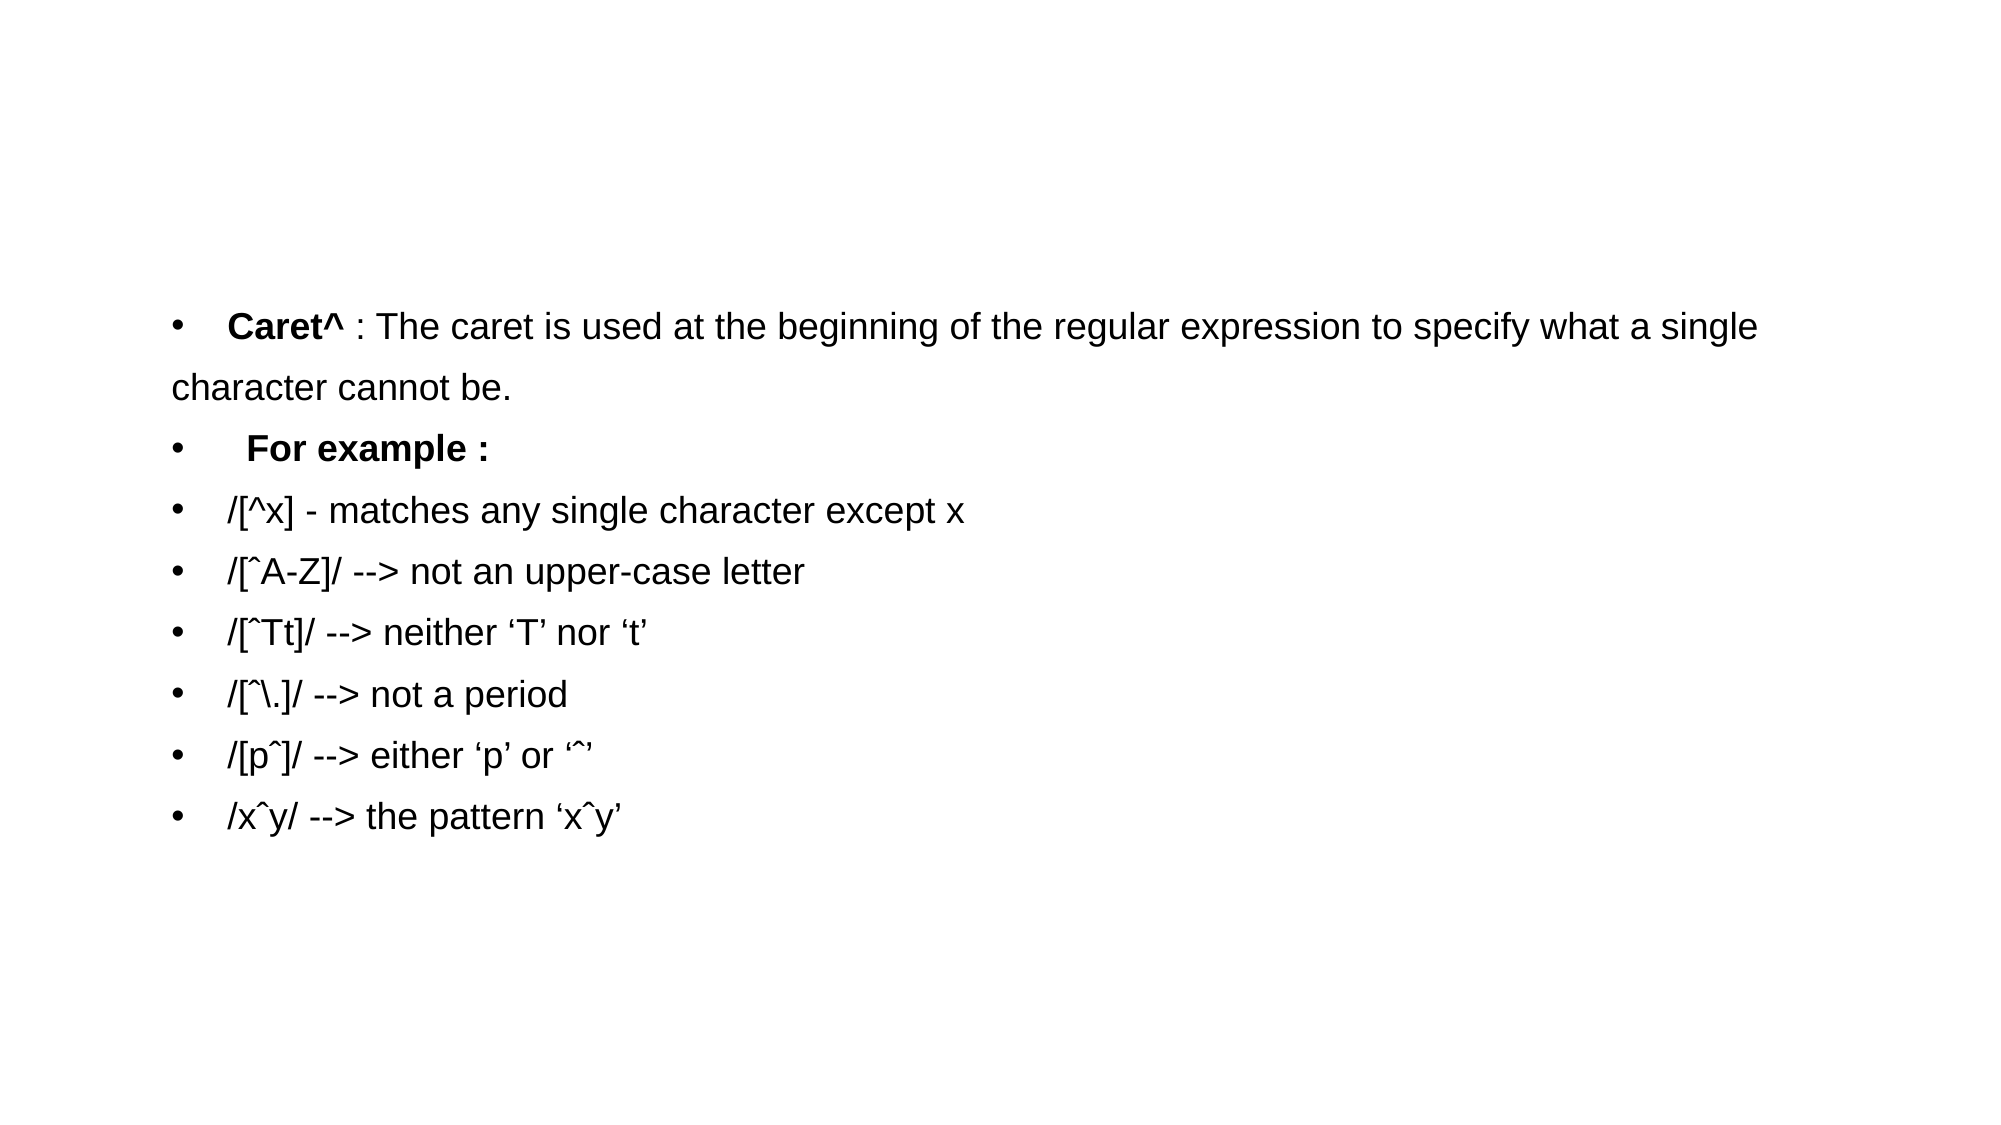

#
Caret^ : The caret is used at the beginning of the regular expression to specify what a single
character cannot be.
 For example :
/[^x] - matches any single character except x
/[ˆA-Z]/ --> not an upper-case letter
/[ˆTt]/ --> neither ‘T’ nor ‘t’
/[ˆ\.]/ --> not a period
/[pˆ]/ --> either ‘p’ or ‘ˆ’
/xˆy/ --> the pattern ‘xˆy’